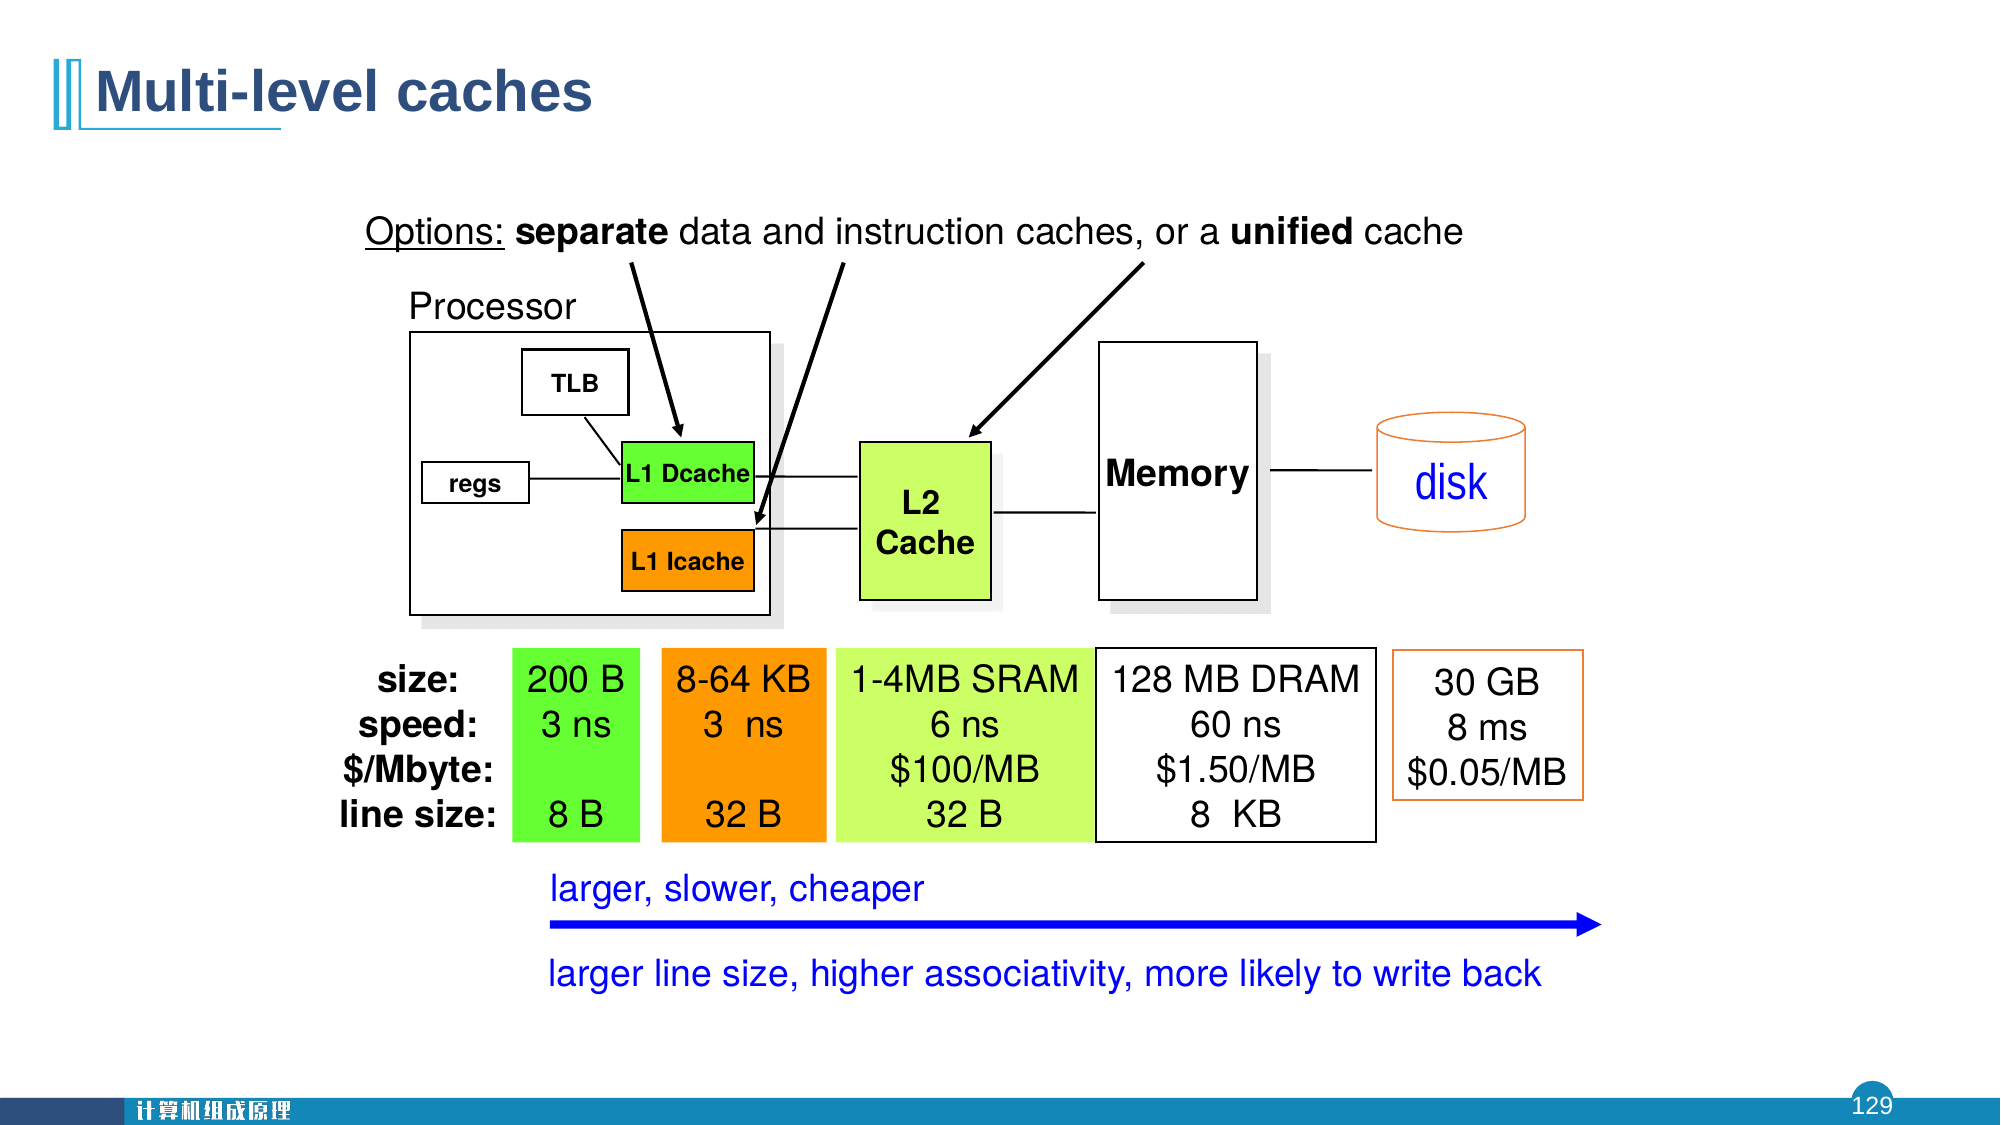

# Multi-level caches
Options: separate data and instruction caches, or a unified cache

Processor

Memory
TLB
disk

L1 Dcache
L2
Cache
regs

L1 Icache
size:
speed:
$/Mbyte:
line size:
200 B
3 ns

8 B
8-64 KB
3  ns

32 B
1-4MB SRAM
6 ns
$100/MB
32 B
128 MB DRAM
60 ns
$1.50/MB
8  KB
30 GB
8 ms
$0.05/MB
larger, slower, cheaper

larger line size, higher associativity, more likely to write back